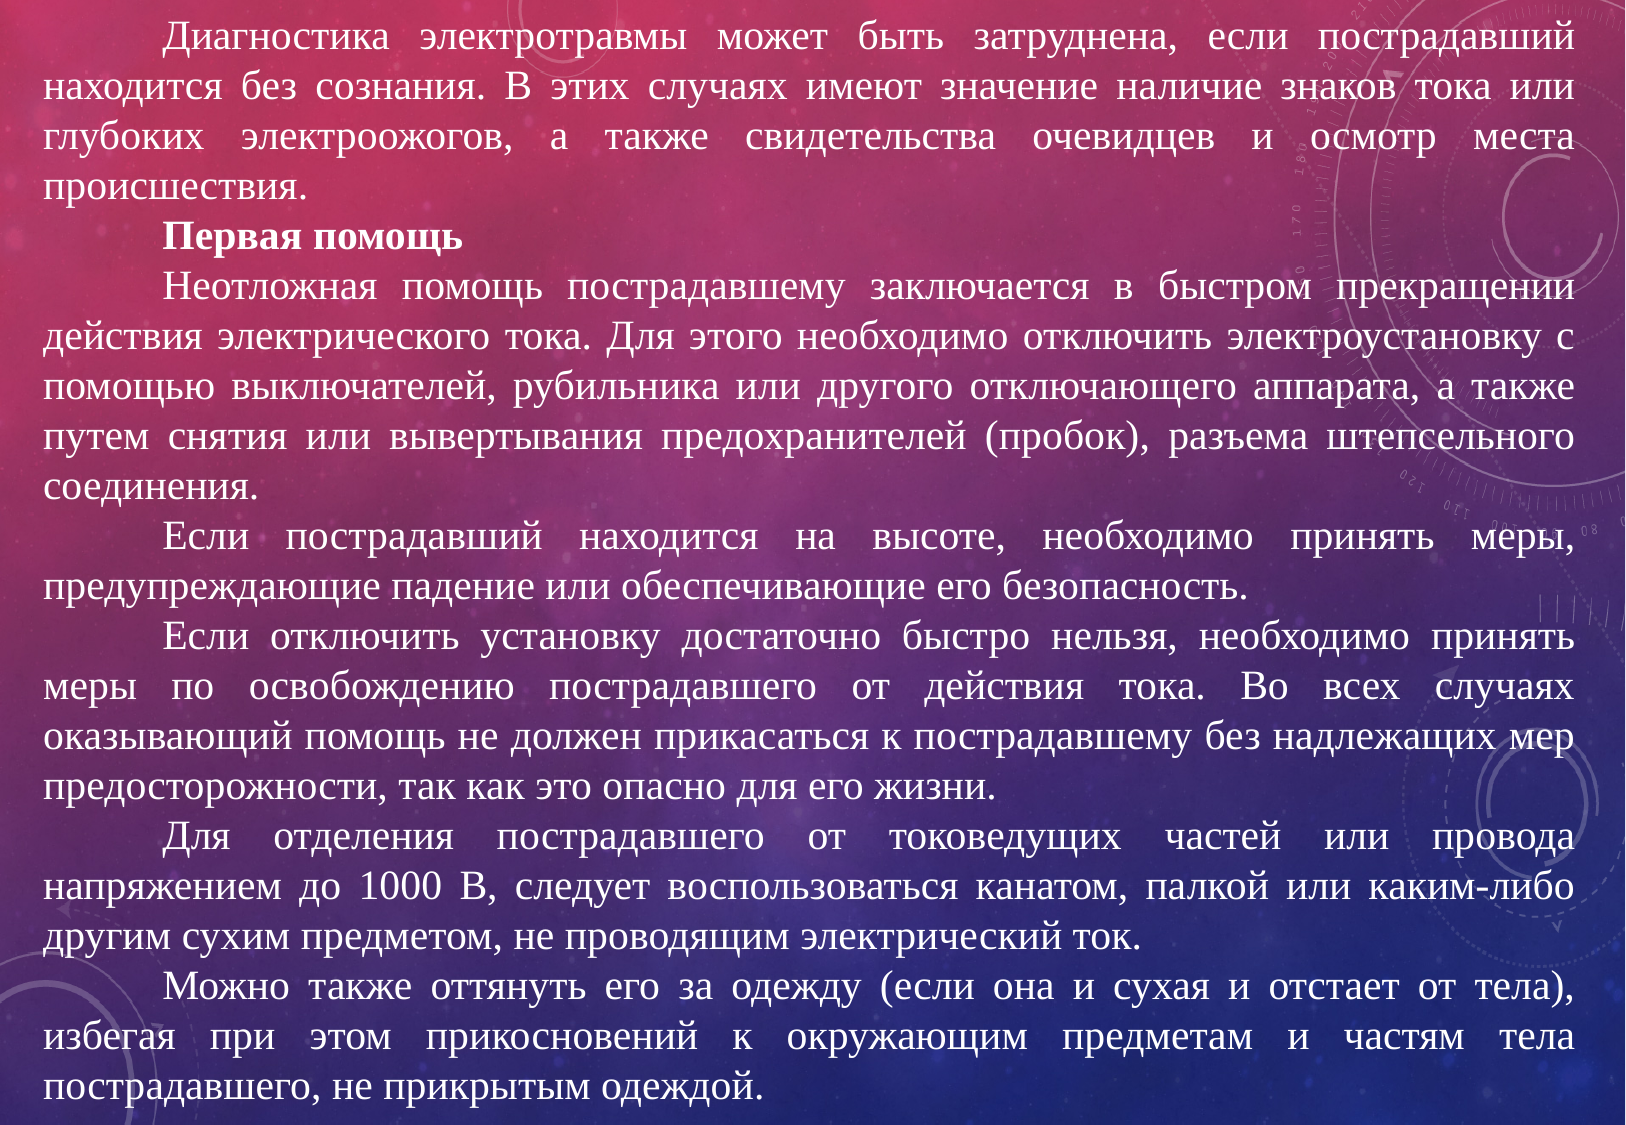

Диагностика электротравмы может быть затруднена, если пострадавший находится без сознания. В этих случаях имеют значение наличие знаков тока или глубоких электроожогов, а также свидетельства очевидцев и осмотр места происшествия.
Первая помощь
Неотложная помощь пострадавшему заключается в быстром прекращении действия электрического тока. Для этого необходимо отключить электроустановку с помощью выключателей, рубильника или другого отключающего аппарата, а также путем снятия или вывертывания предохранителей (пробок), разъема штепсельного соединения.
Если пострадавший находится на высоте, необходимо принять меры, предупреждающие падение или обеспечивающие его безопасность.
Если отключить установку достаточно быстро нельзя, необходимо принять меры по освобождению пострадавшего от действия тока. Во всех случаях оказывающий помощь не должен прикасаться к пострадавшему без надлежащих мер предосторожности, так как это опасно для его жизни.
Для отделения пострадавшего от токоведущих частей или провода напряжением до 1000 В, следует воспользоваться канатом, палкой или каким-либо другим сухим предметом, не проводящим электрический ток.
Можно также оттянуть его за одежду (если она и сухая и отстает от тела), избегая при этом прикосновений к окружающим предметам и частям тела пострадавшего, не прикрытым одеждой.